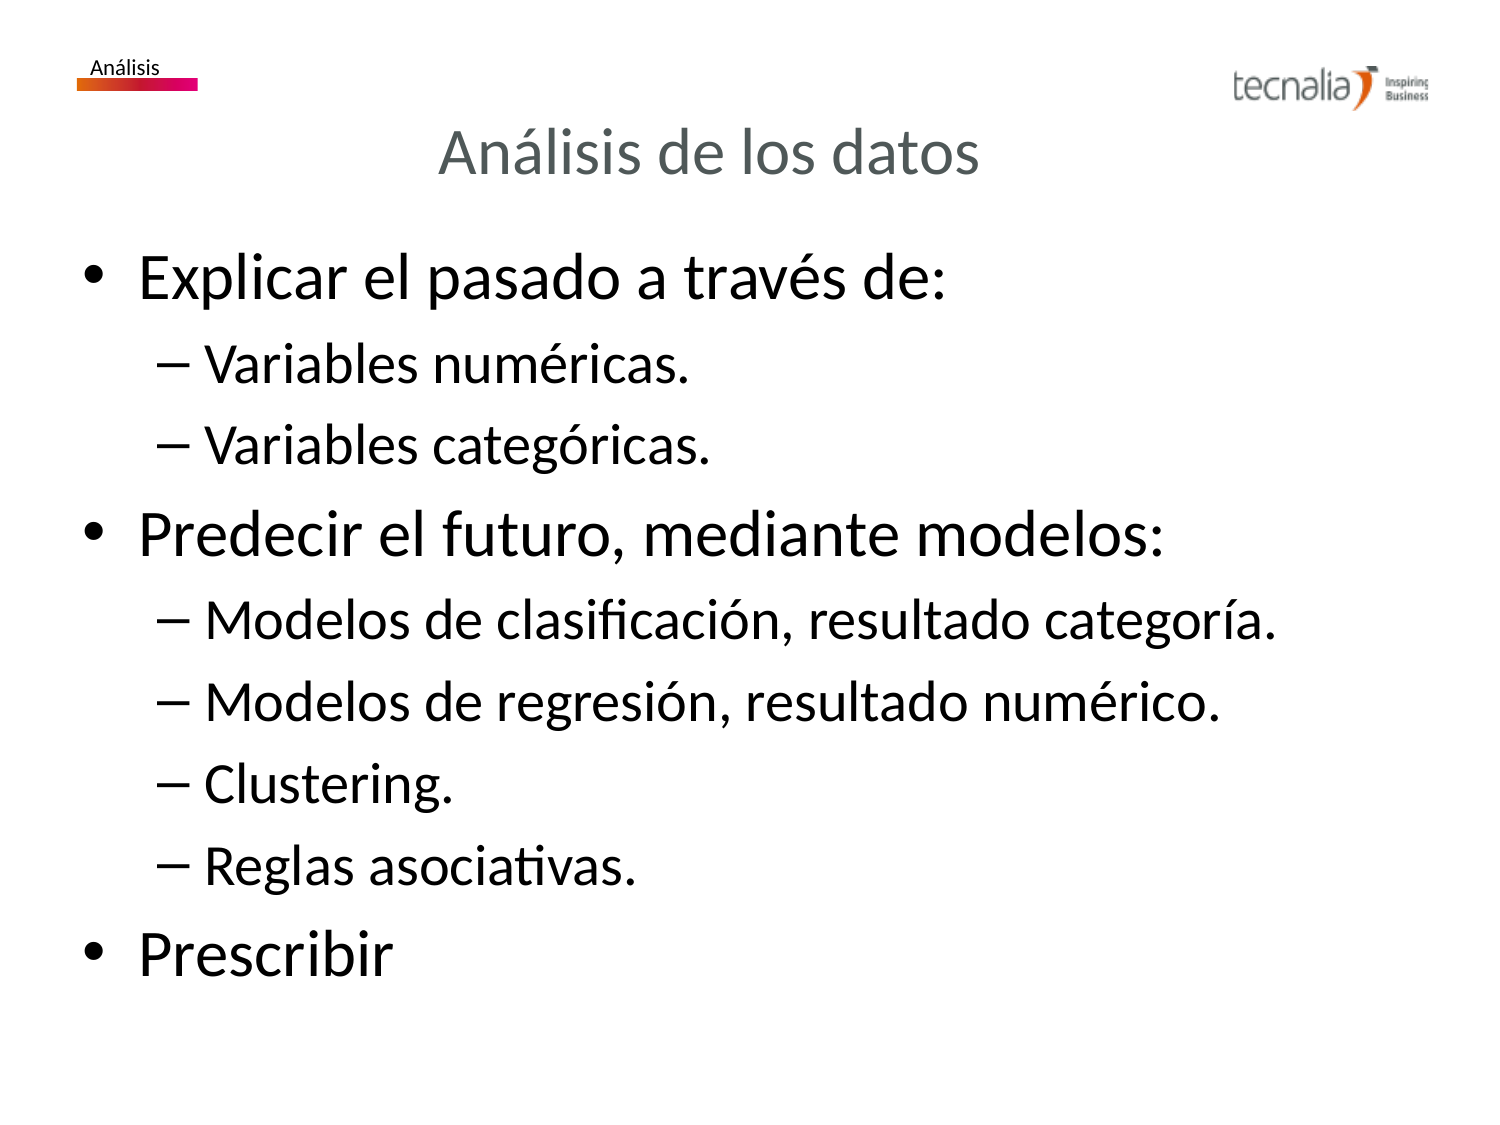

Análisis
Análisis de los datos
Explicar el pasado a través de:
Variables numéricas.
Variables categóricas.
Predecir el futuro, mediante modelos:
Modelos de clasificación, resultado categoría.
Modelos de regresión, resultado numérico.
Clustering.
Reglas asociativas.
Prescribir